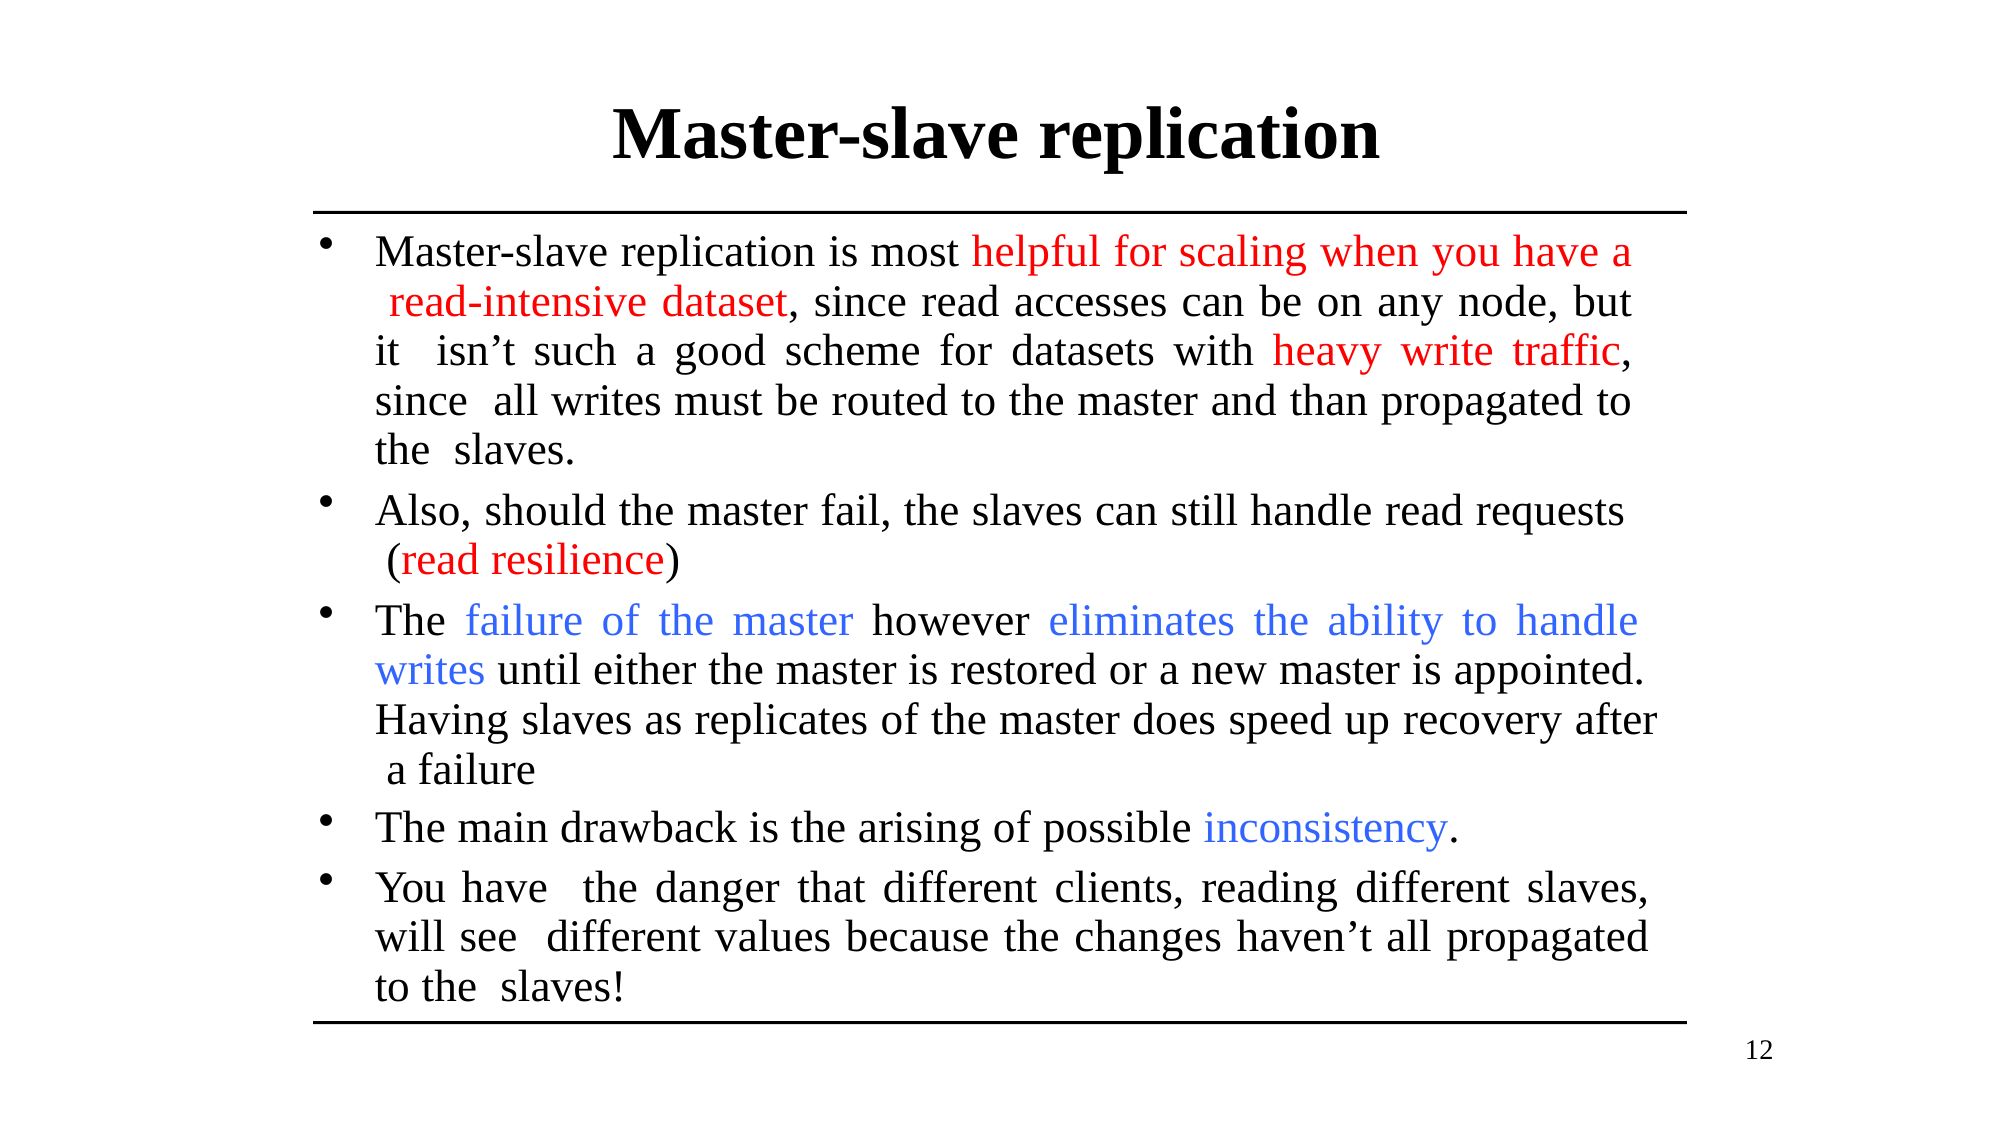

# Master-slave replication

Master-slave replication is most helpful for scaling when you have a  read-intensive dataset, since read accesses can be on any node, but it  isn’t such a good scheme for datasets with heavy write traffic, since  all writes must be routed to the master and than propagated to the  slaves.
Also, should the master fail, the slaves can still handle read requests  (read resilience)
The failure of the master however eliminates the ability to handle  writes until either the master is restored or a new master is appointed.  Having slaves as replicates of the master does speed up recovery after  a failure
The main drawback is the arising of possible inconsistency.
You have  the danger that different clients, reading different slaves, will see  different values because the changes haven’t all propagated to the  slaves!

12